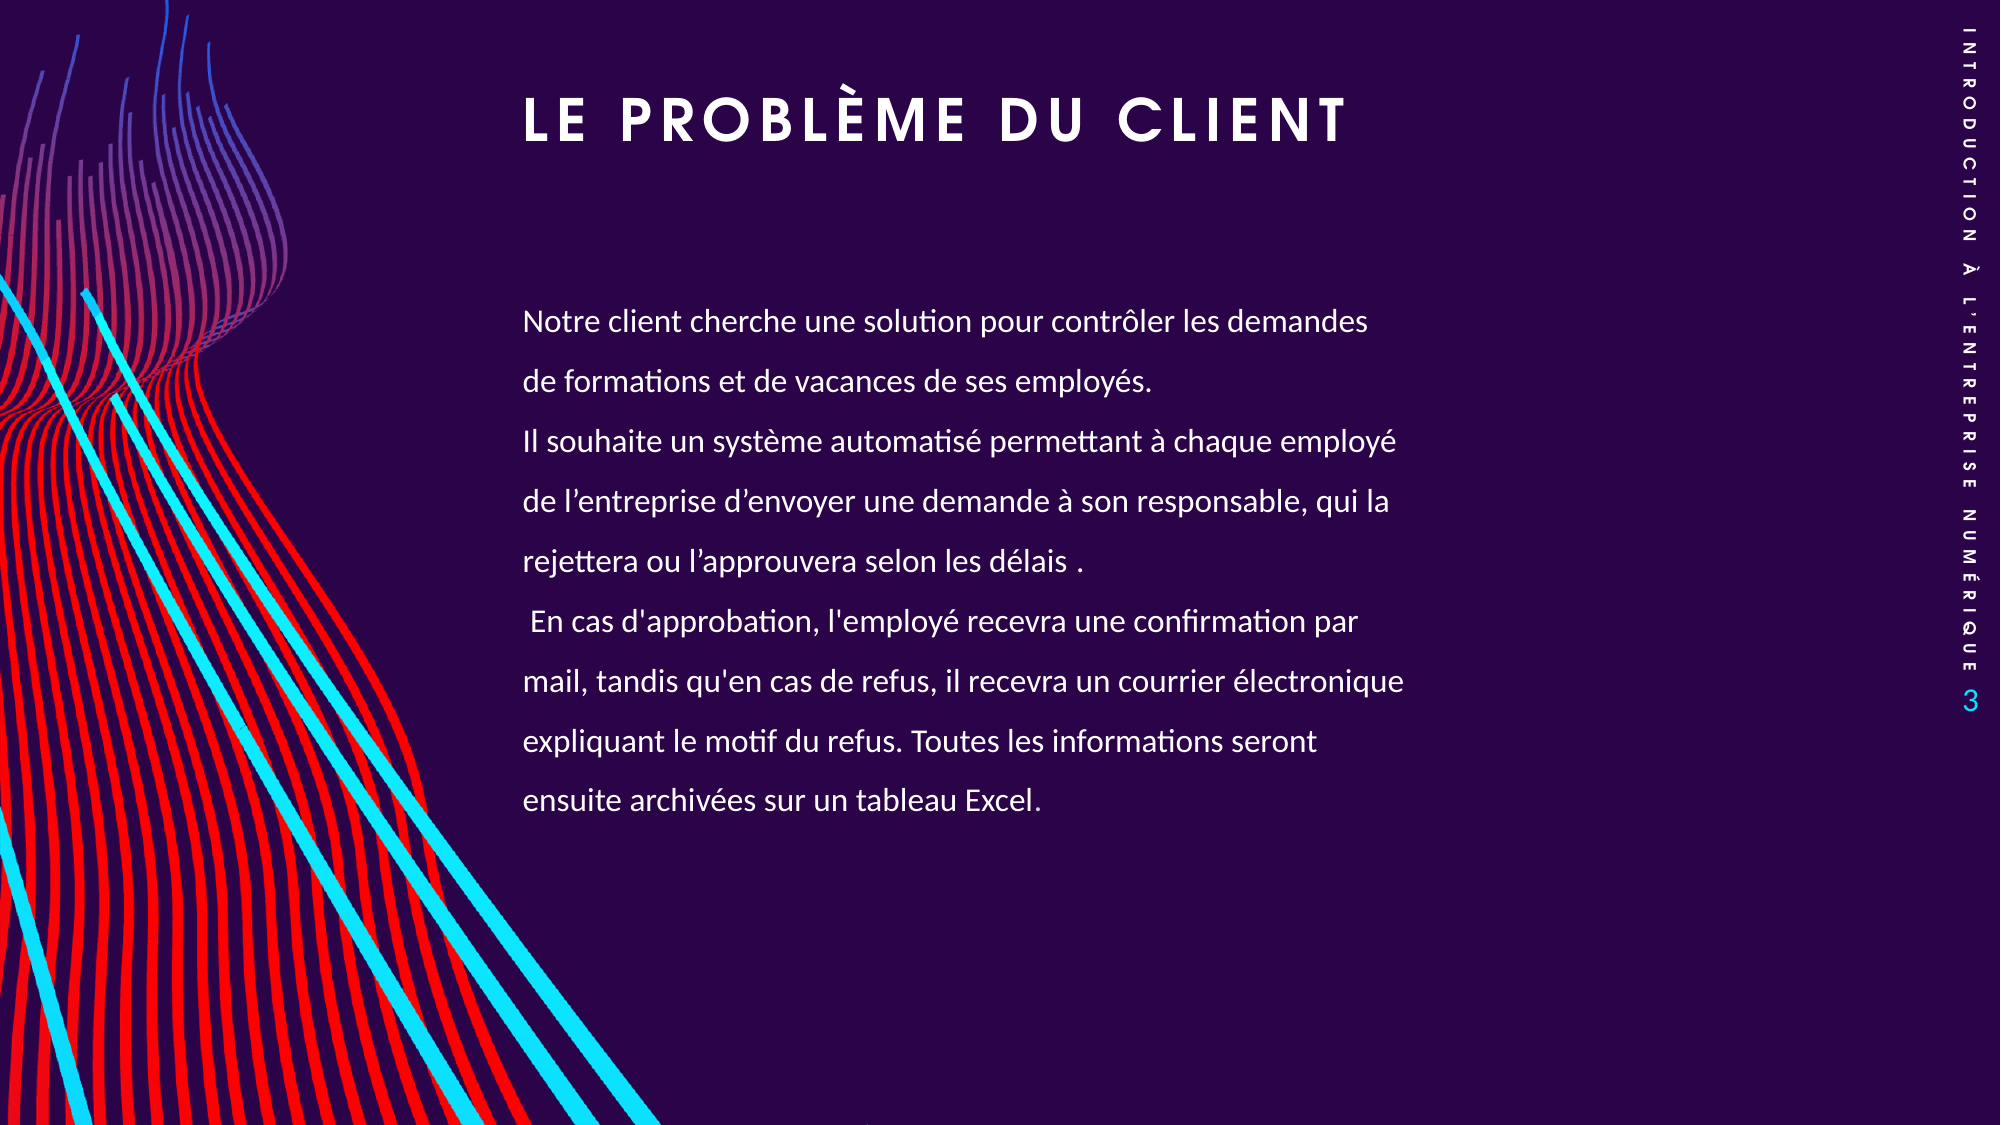

# Le problème du client
Notre client cherche une solution pour contrôler les demandes de formations et de vacances de ses employés.
Il souhaite un système automatisé permettant à chaque employé de l’entreprise d’envoyer une demande à son responsable, qui la rejettera ou l’approuvera selon les délais .
 En cas d'approbation, l'employé recevra une confirmation par mail, tandis qu'en cas de refus, il recevra un courrier électronique expliquant le motif du refus. Toutes les informations seront ensuite archivées sur un tableau Excel.
Introduction à l’entreprise numérique
3